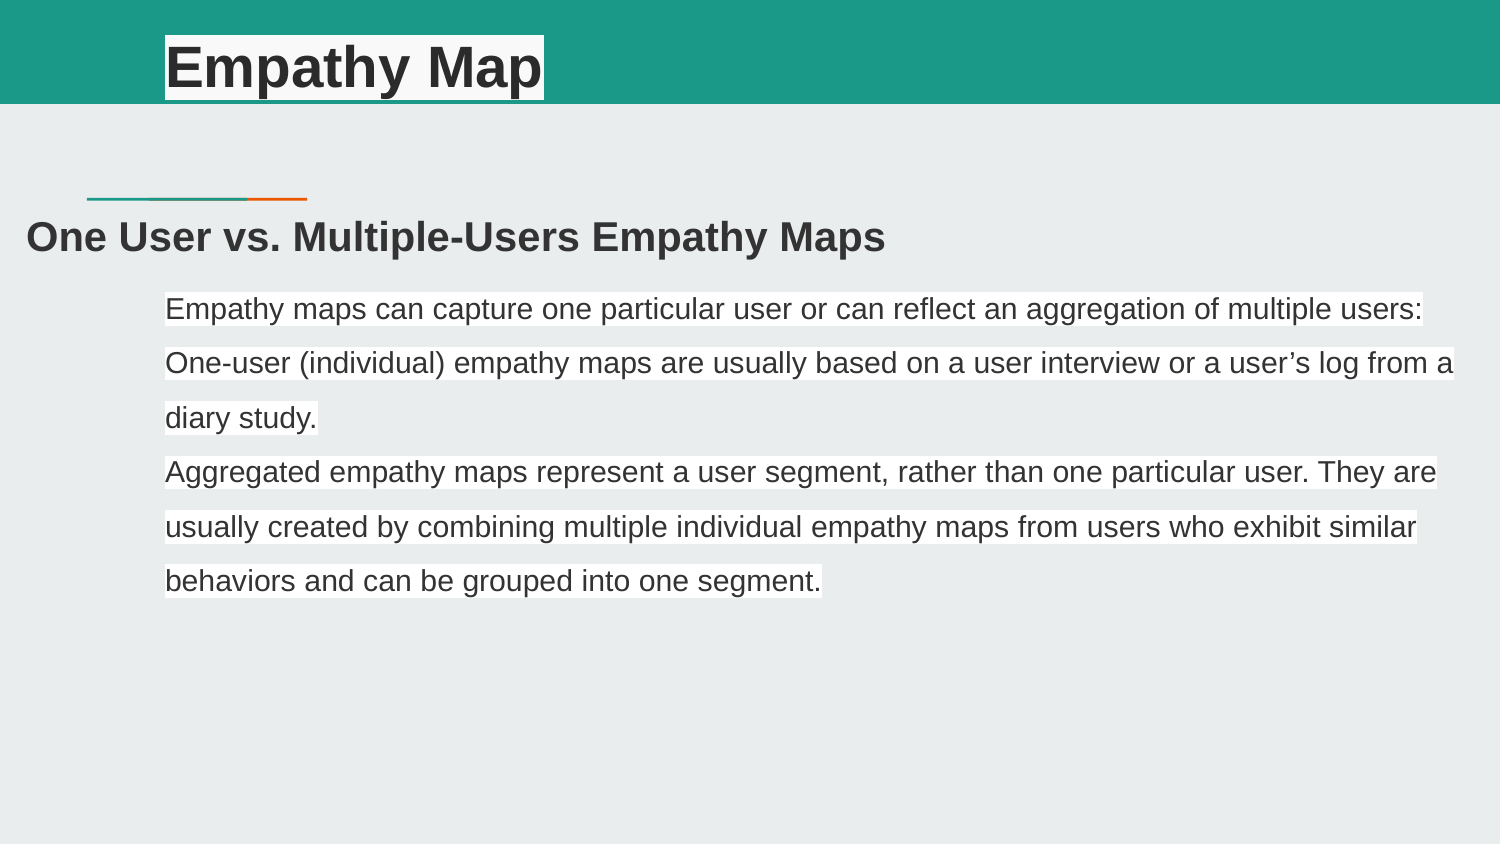

# Empathy Map
Empathy maps can capture one particular user or can reflect an aggregation of multiple users:
One-user (individual) empathy maps are usually based on a user interview or a user’s log from a diary study.
Aggregated empathy maps represent a user segment, rather than one particular user. They are usually created by combining multiple individual empathy maps from users who exhibit similar behaviors and can be grouped into one segment.
One User vs. Multiple-Users Empathy Maps